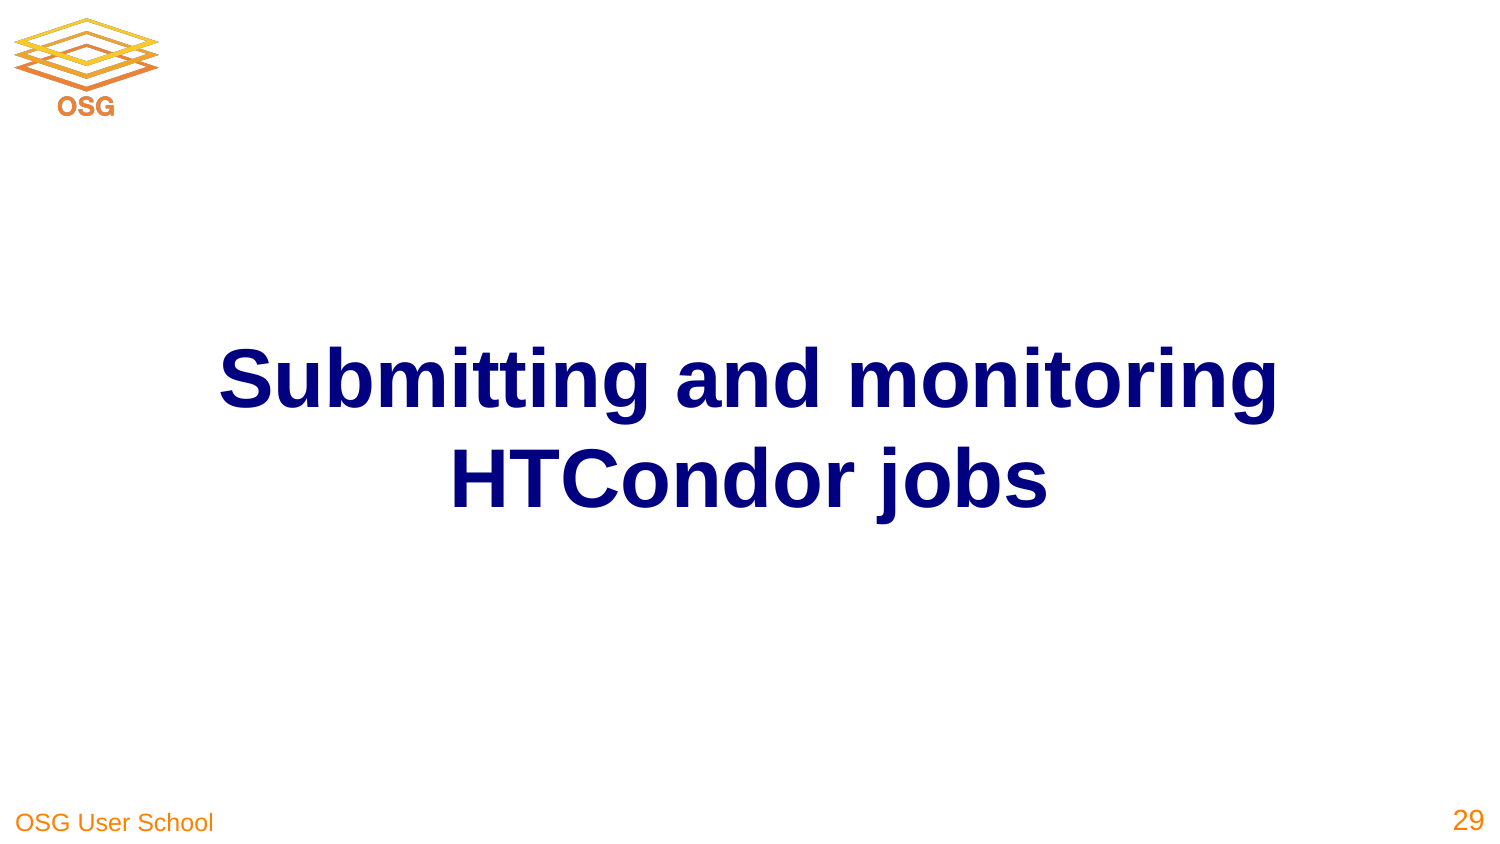

# Submitting and monitoring HTCondor jobs

29